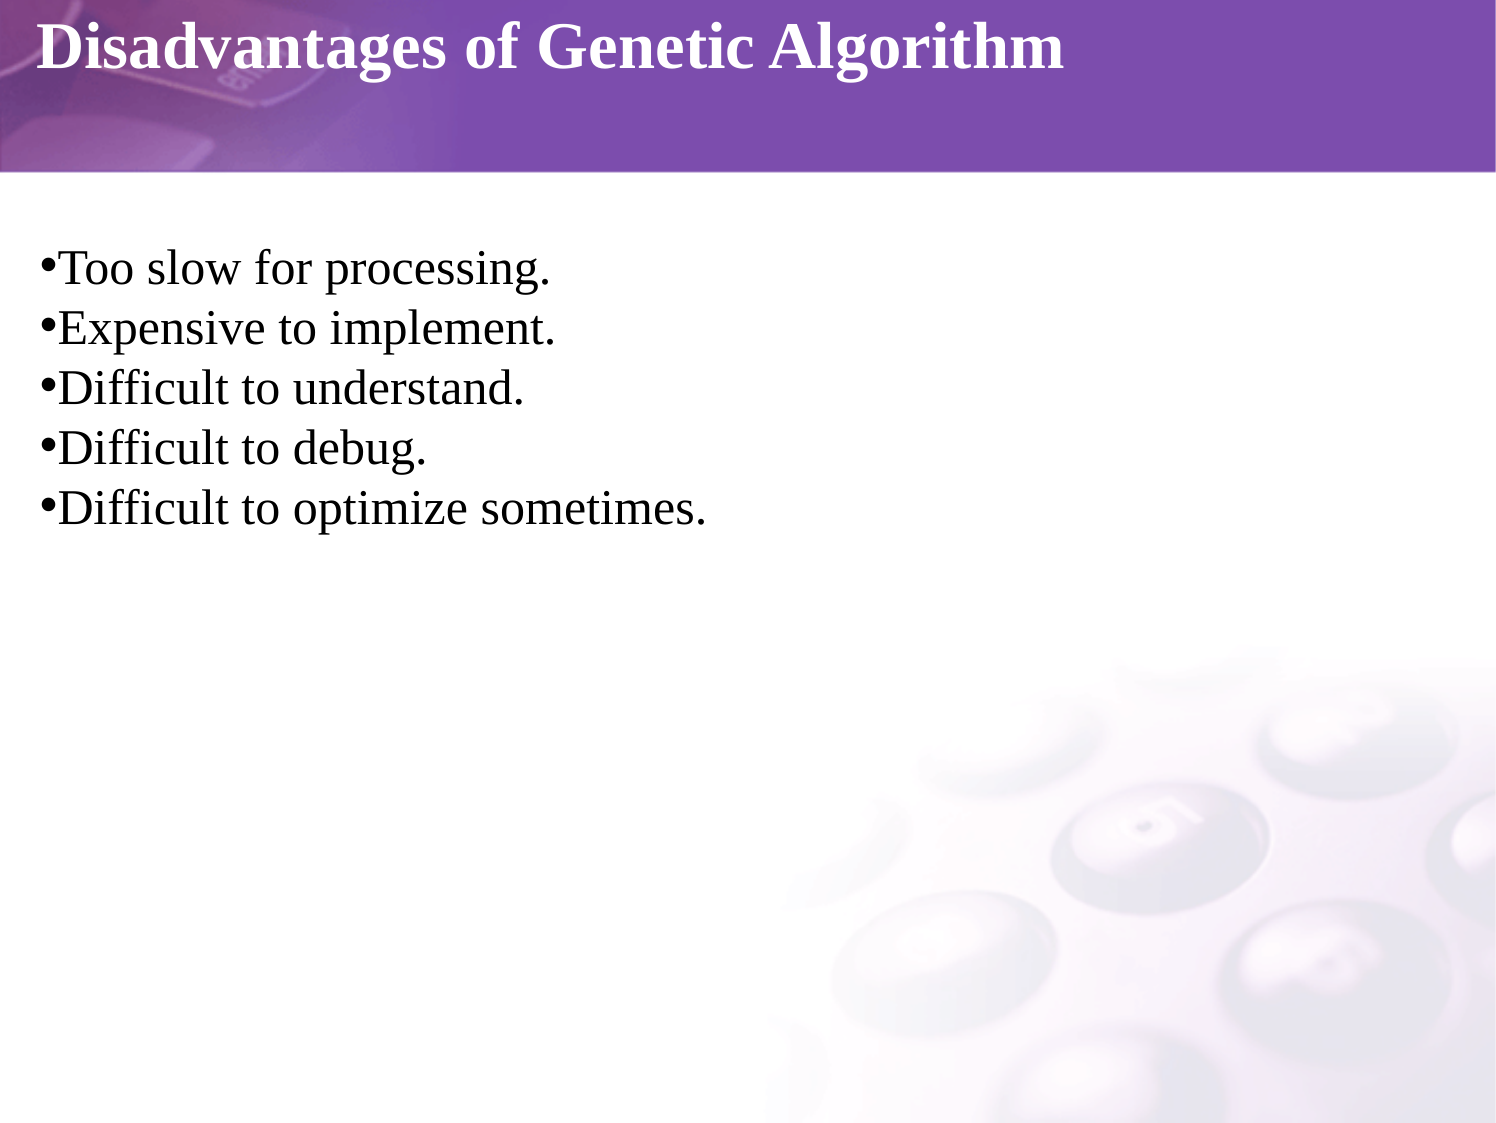

# Disadvantages of Genetic Algorithm
Too slow for processing.
Expensive to implement.
Difficult to understand.
Difficult to debug.
Difficult to optimize sometimes.